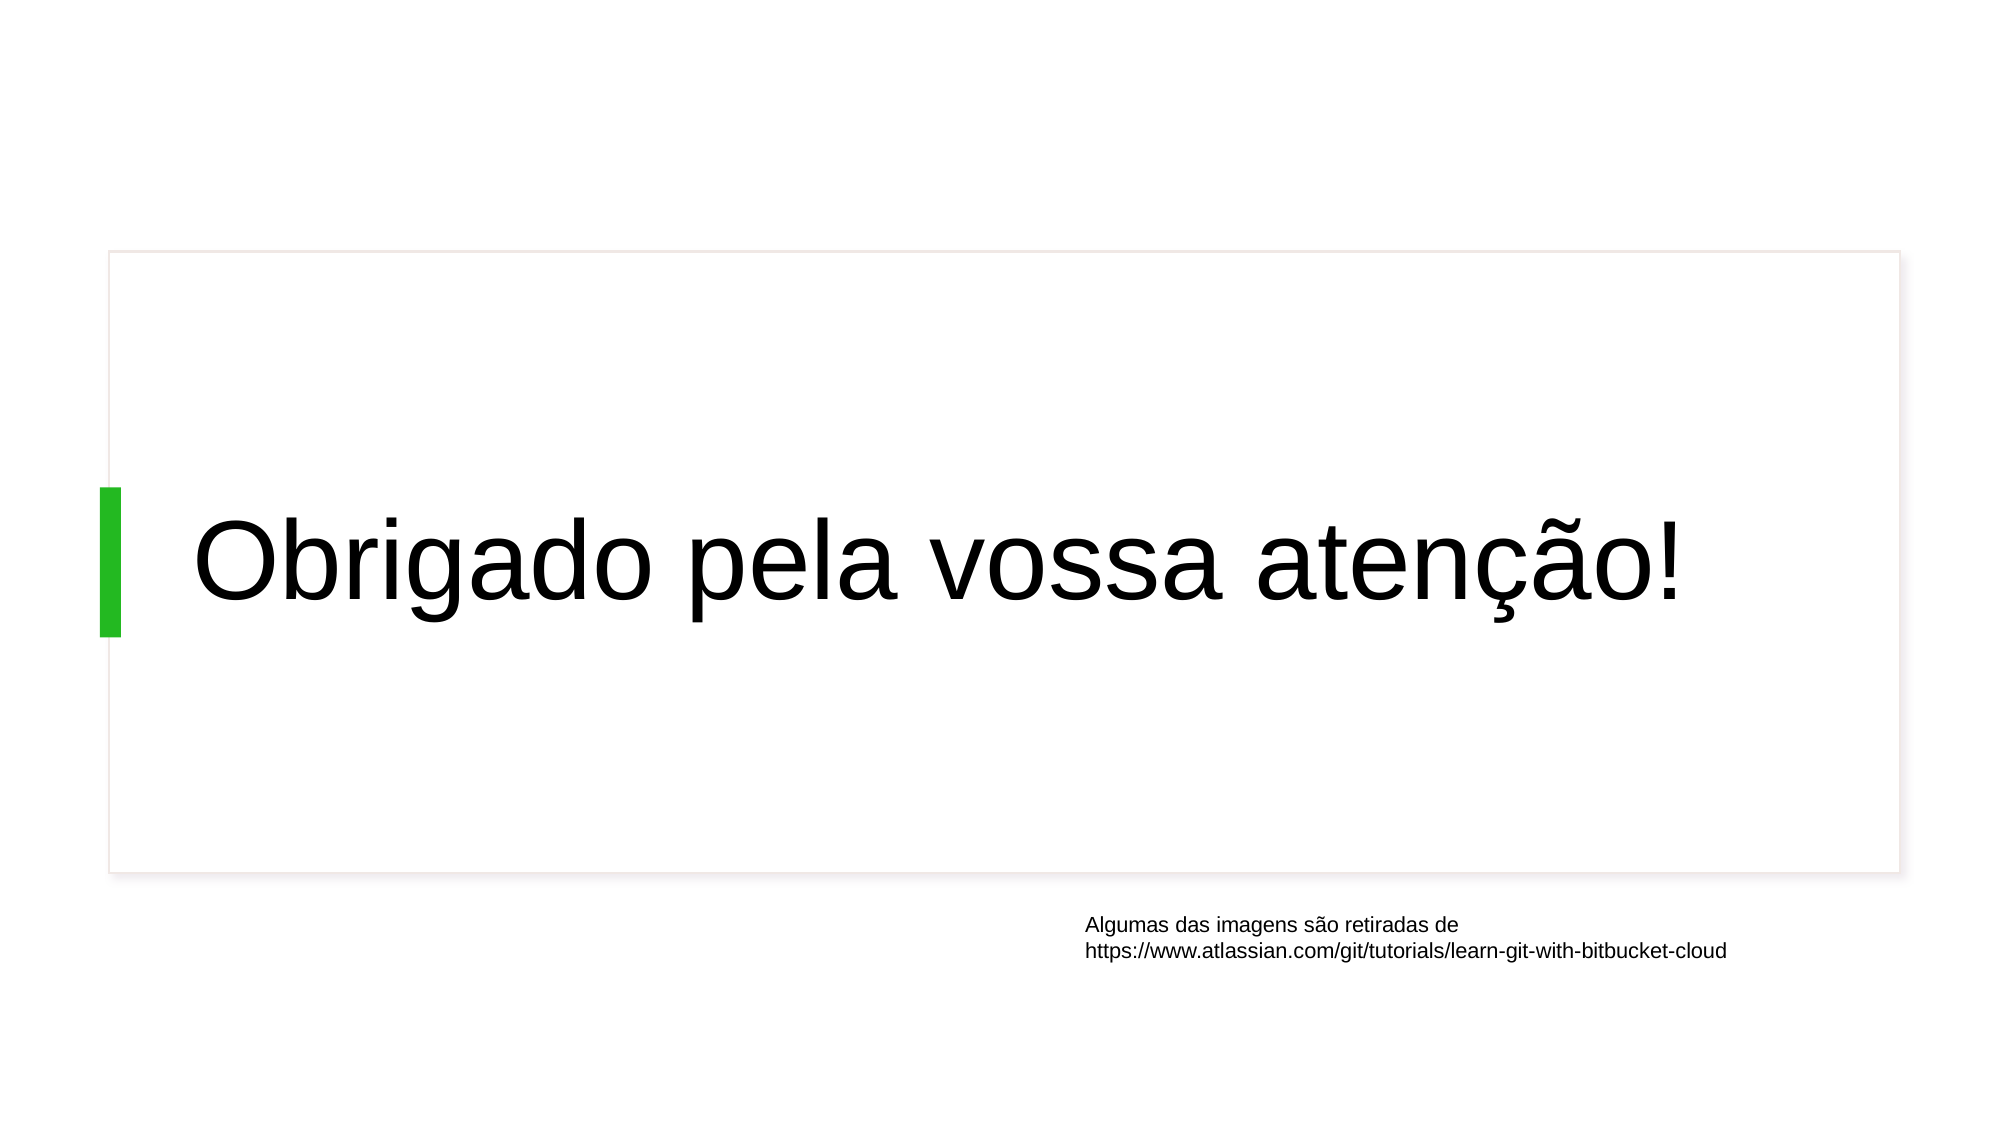

# Obrigado pela vossa atenção!
Algumas das imagens são retiradas de https://www.atlassian.com/git/tutorials/learn-git-with-bitbucket-cloud